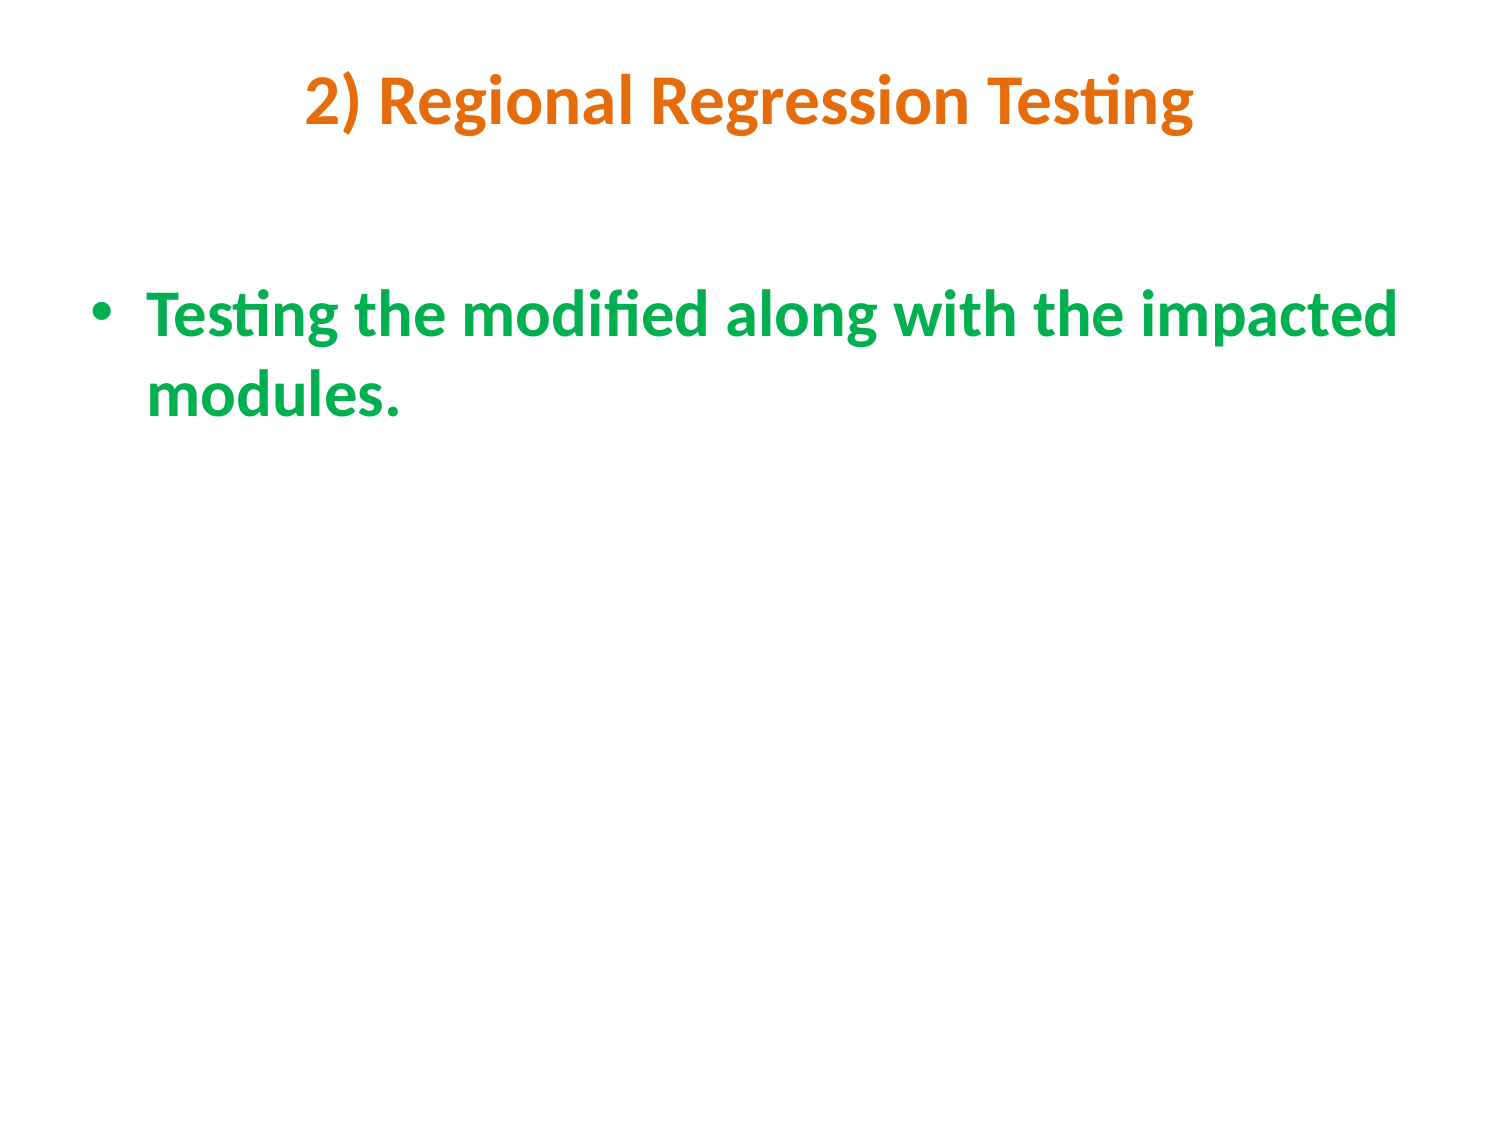

# 2) Regional Regression Testing
Testing the modified along with the impacted modules.